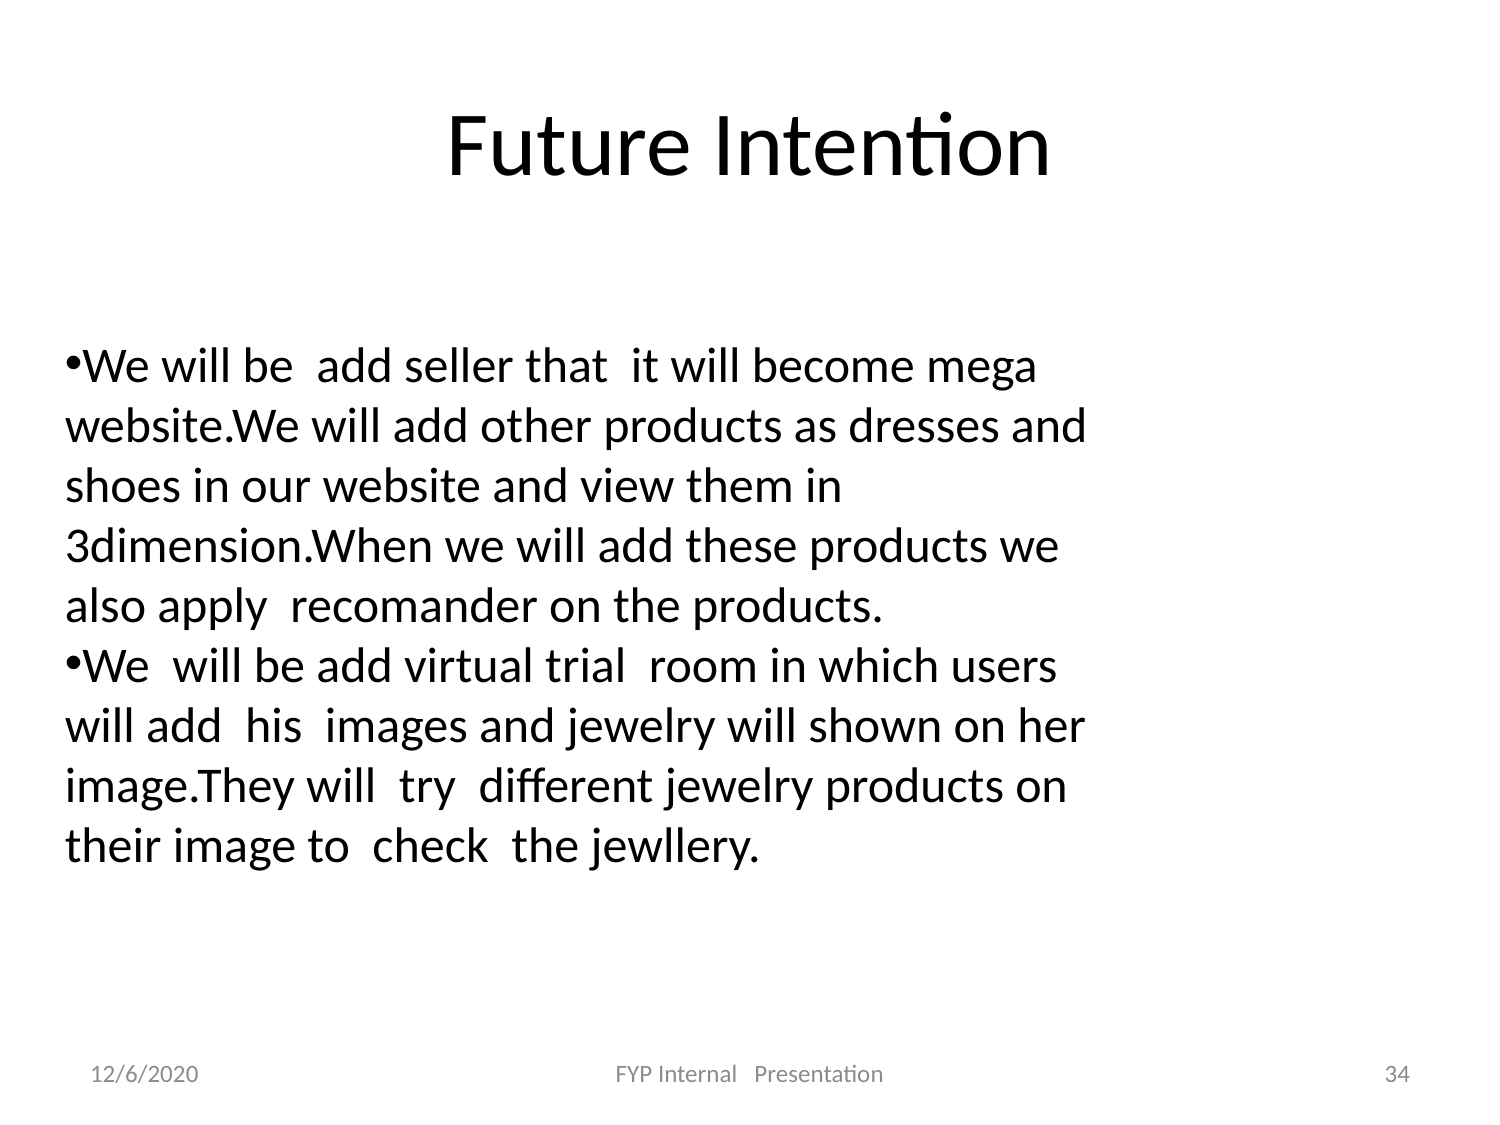

# Future Intention
We will be  add seller that  it will become mega website.We will add other products as dresses and shoes in our website and view them in 3dimension.When we will add these products we also apply  recomander on the products.
We  will be add virtual trial  room in which users will add  his  images and jewelry will shown on her image.They will  try  different jewelry products on their image to  check  the jewllery.

12/6/2020
FYP Internal   Presentation
34